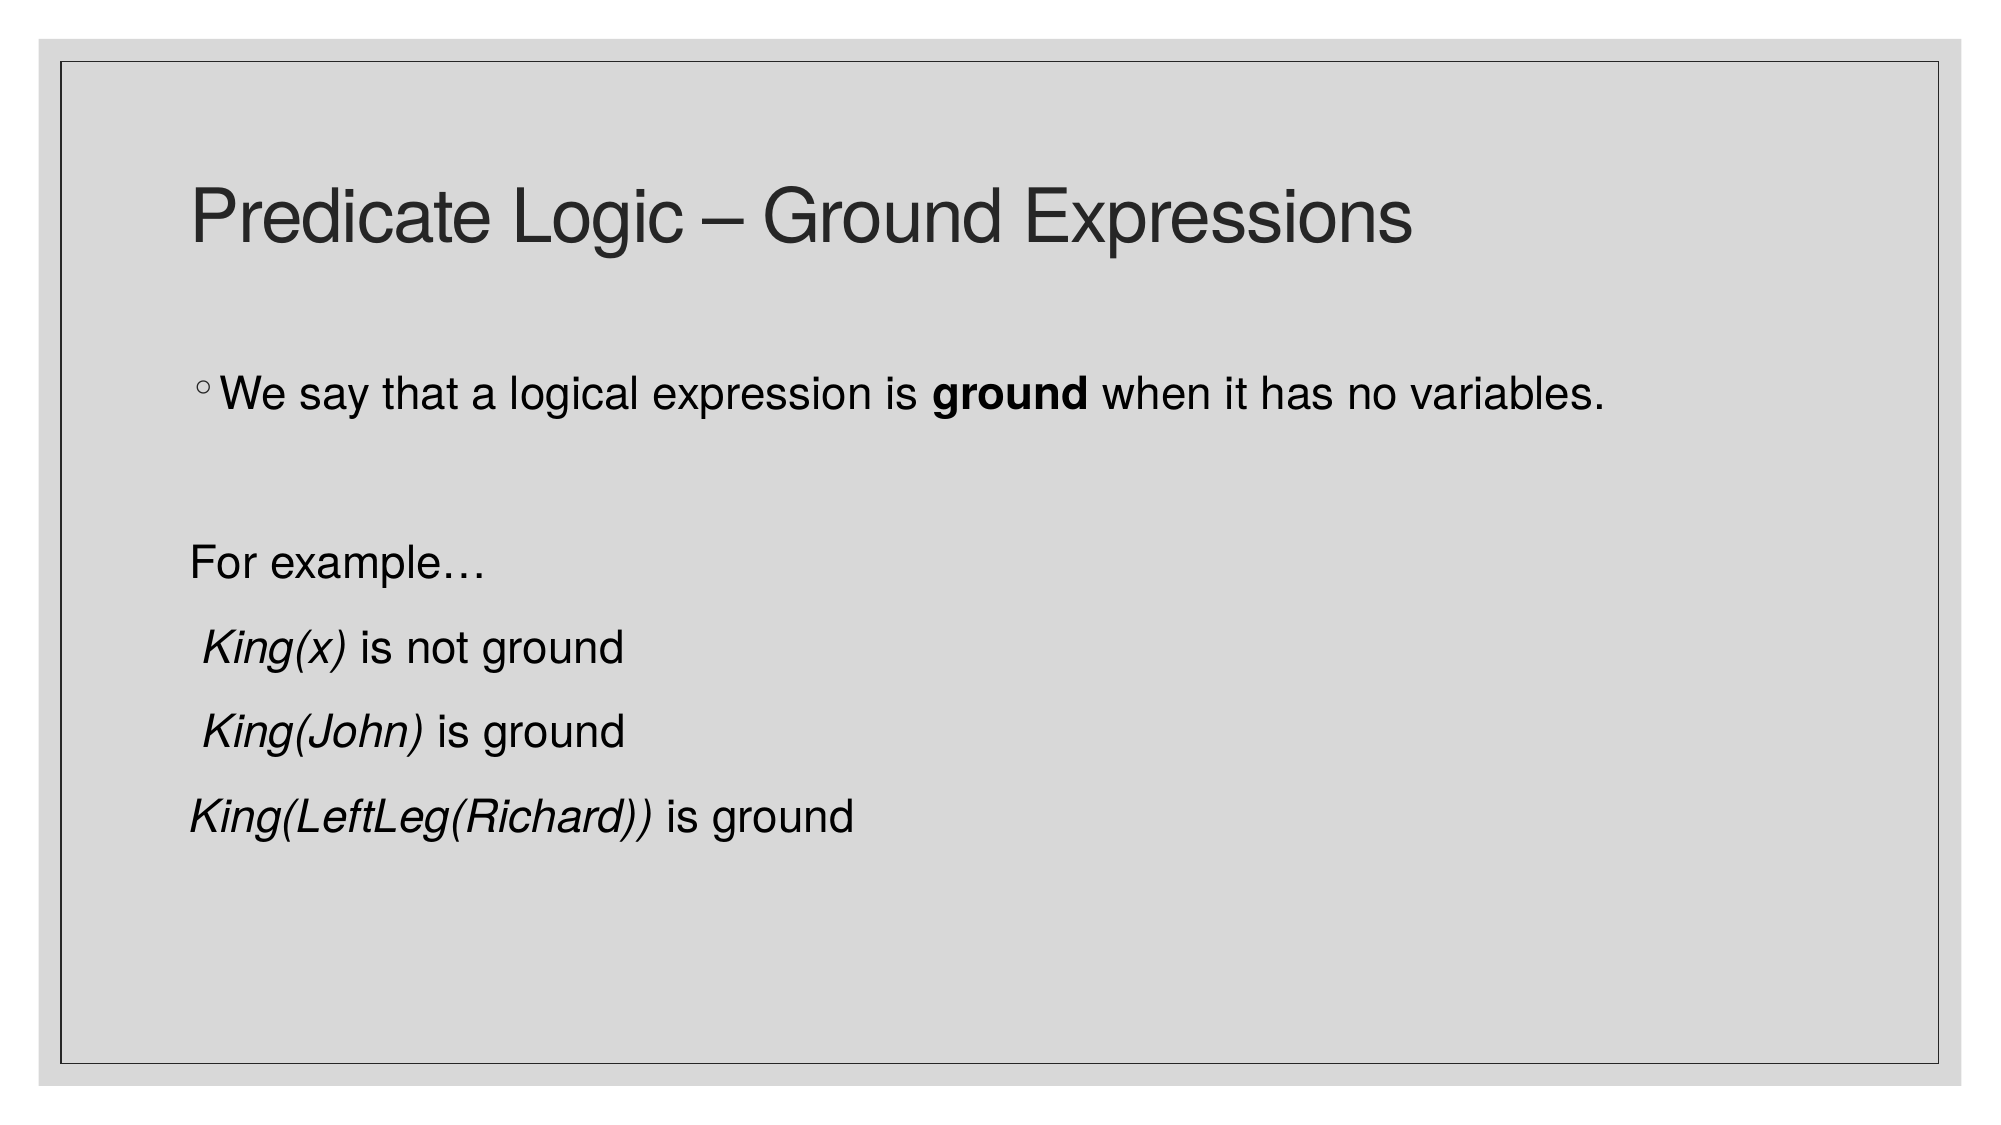

# Predicate Logic – Ground Expressions
We say that a logical expression is ground when it has no variables.

For example…
 King(x) is not ground
 King(John) is ground
King(LeftLeg(Richard)) is ground